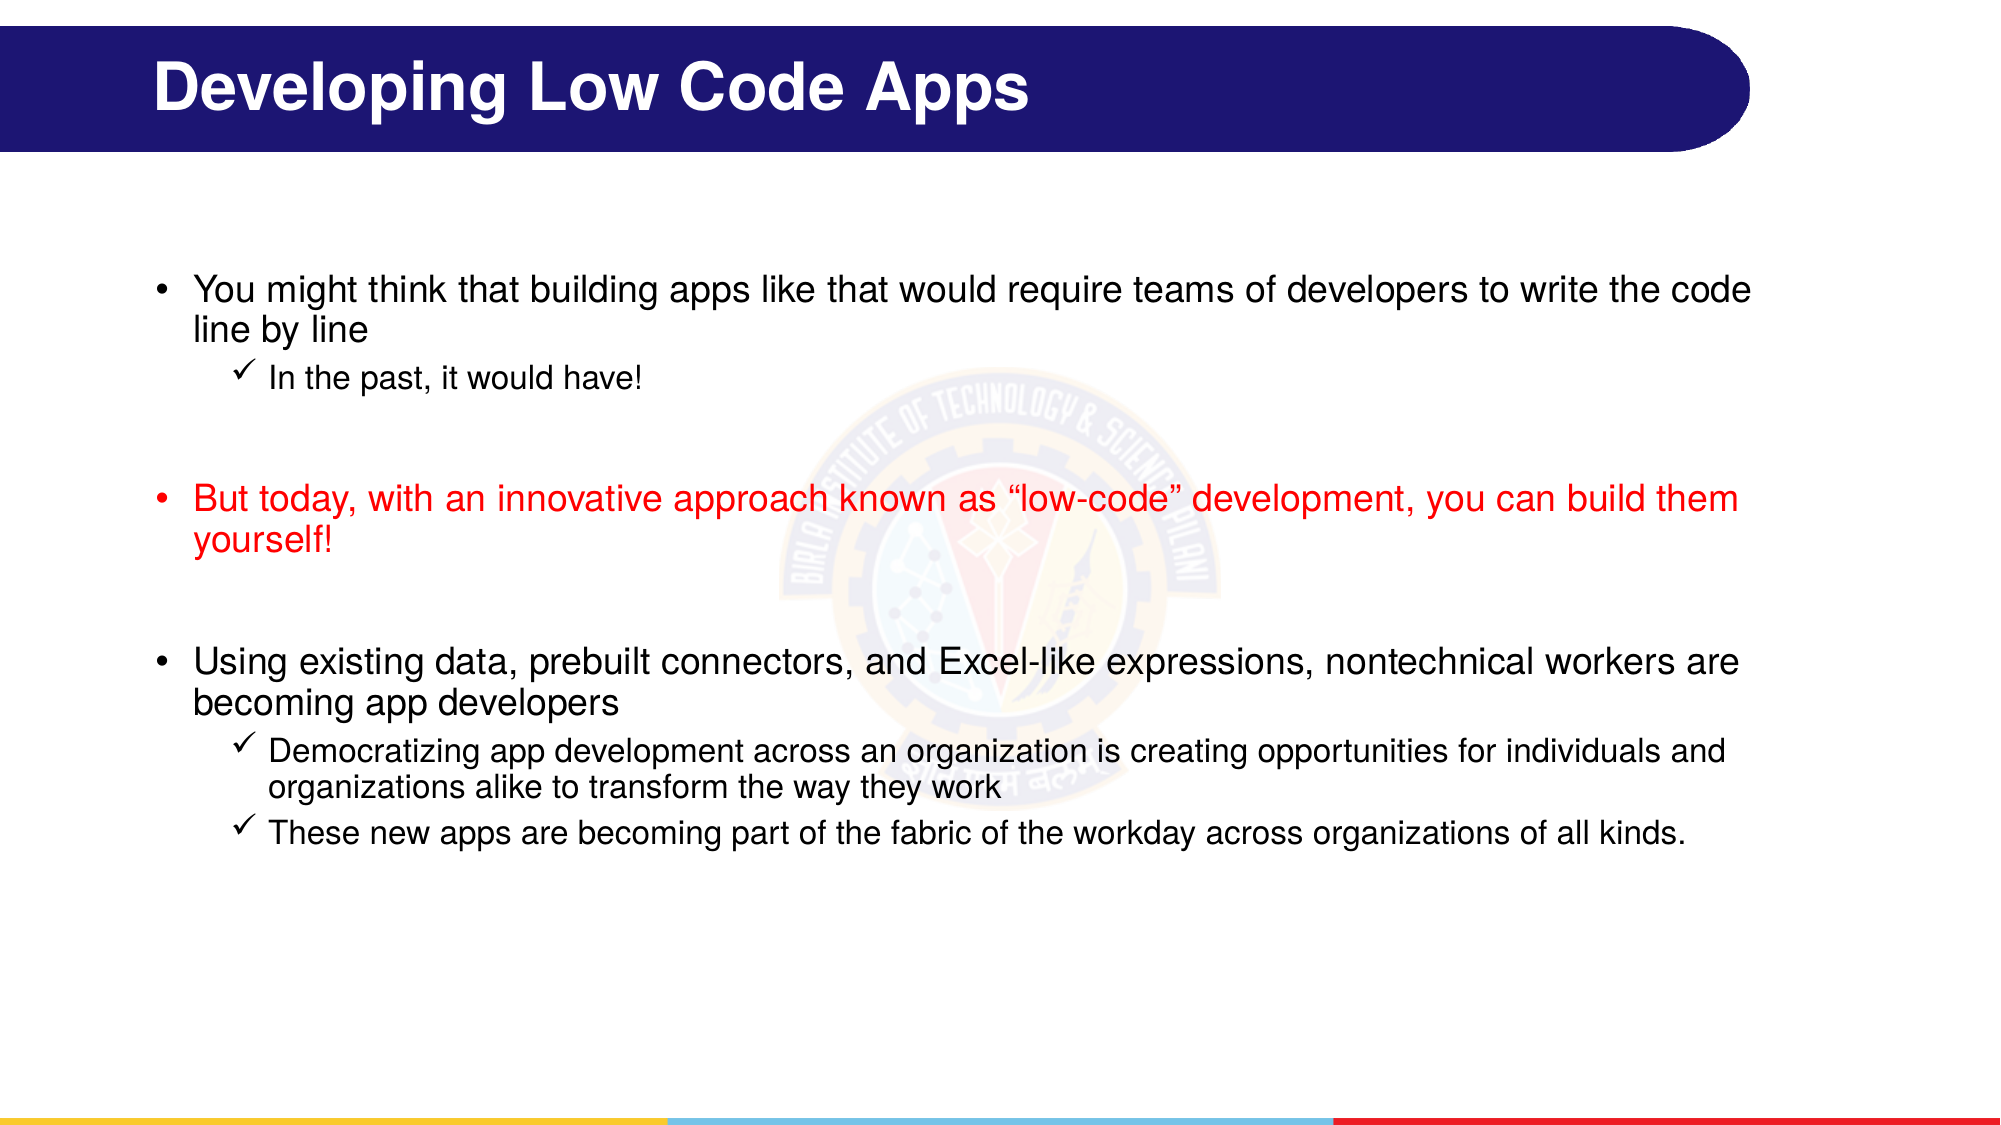

# Developing Low Code Apps

You might think that building apps like that would require teams of developers to write the code line by line
In the past, it would have!

But today, with an innovative approach known as “low-code” development, you can build them yourself!

Using existing data, prebuilt connectors, and Excel-like expressions, nontechnical workers are becoming app developers
Democratizing app development across an organization is creating opportunities for individuals and organizations alike to transform the way they work
These new apps are becoming part of the fabric of the workday across organizations of all kinds.